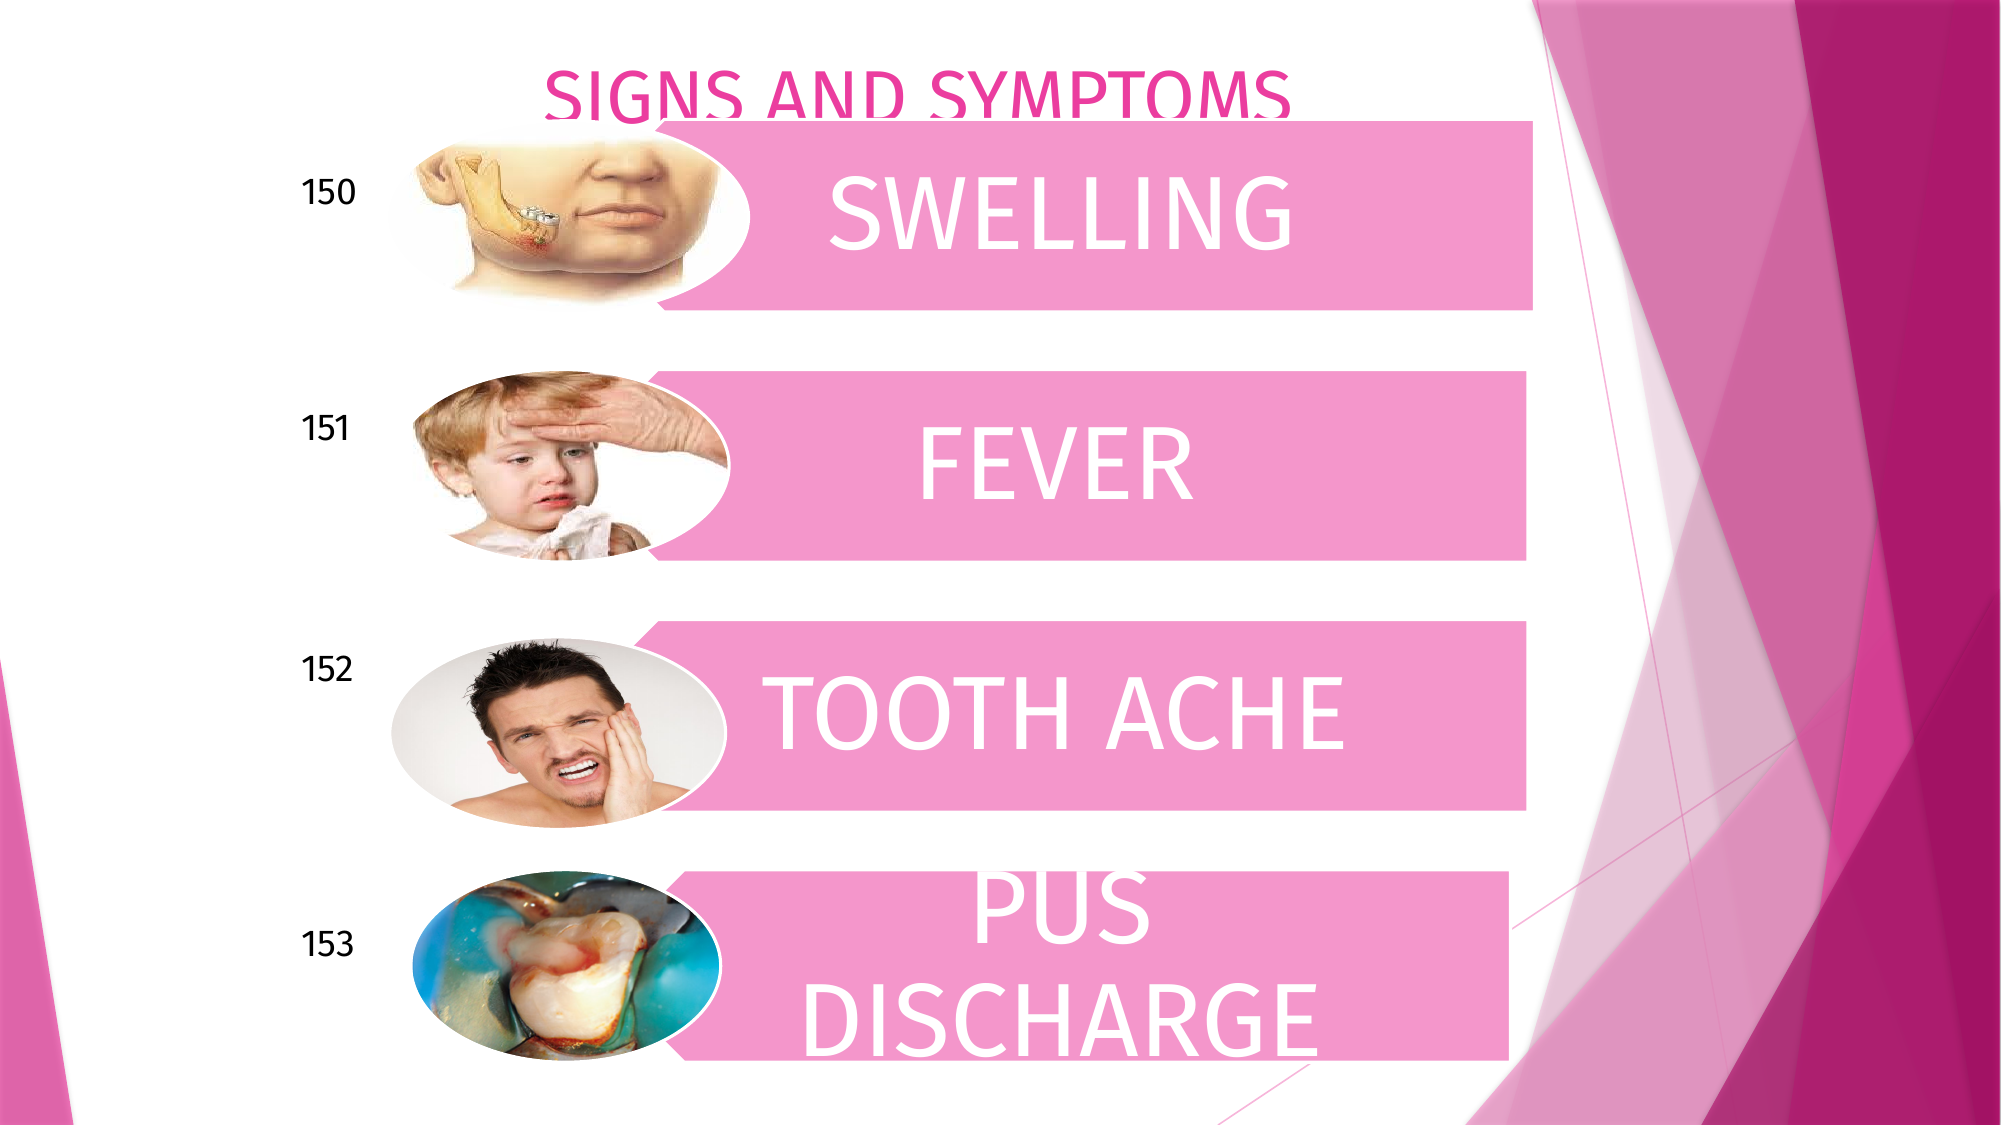

# SIGNS AND SYMPTOMS
SWELLING
FEVER
TOOTH ACHE
PUS DISCHARGE
150
151
152
153